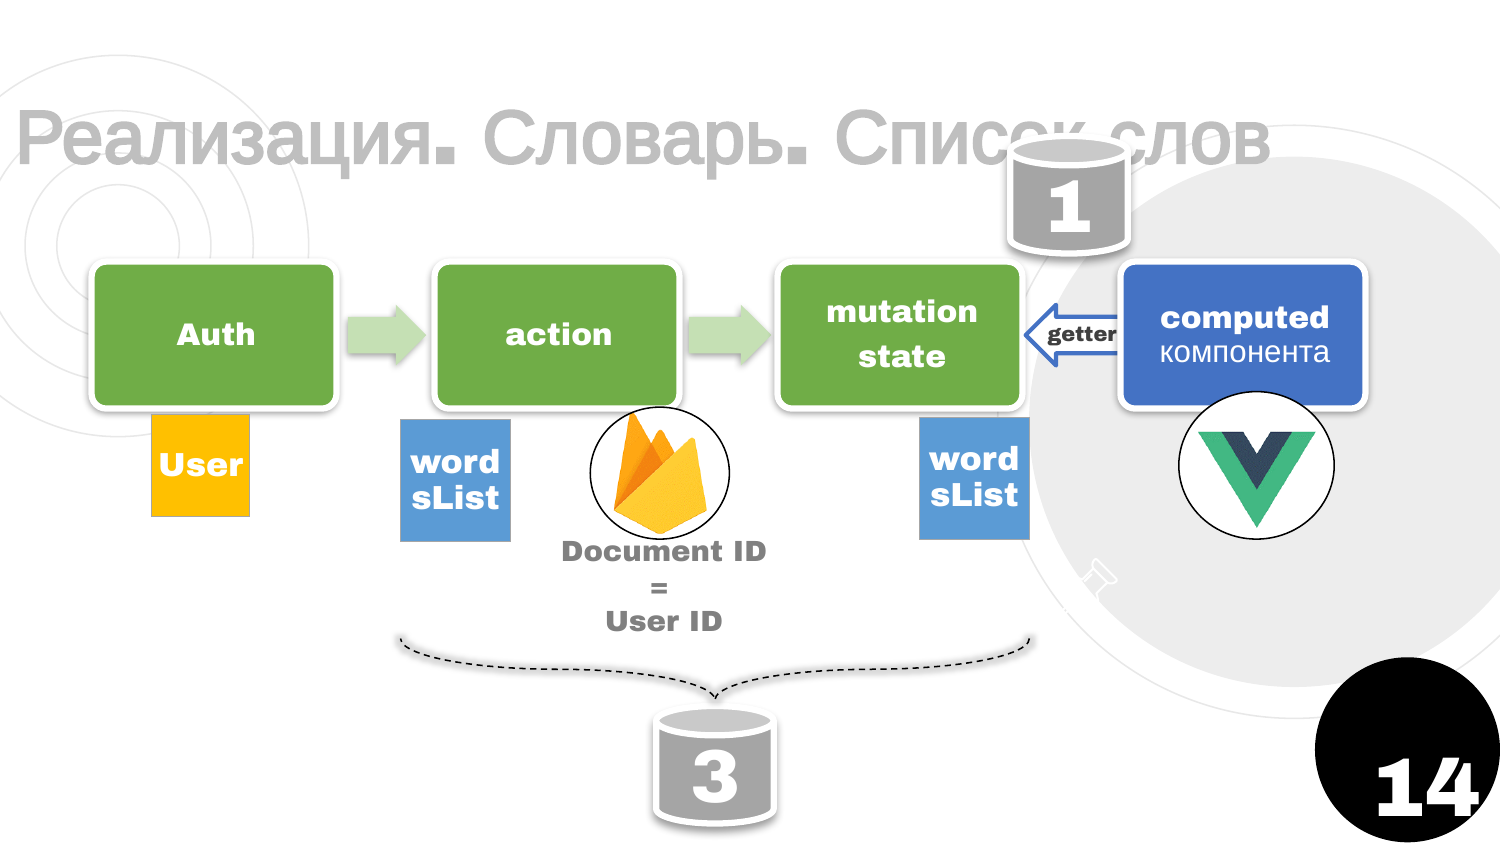

# Реализация. Словарь. Список слов
Auth

action

mutation
state
getter
computed компонента
1

User

wordsList

wordsList
Document ID
=
User ID

14
3